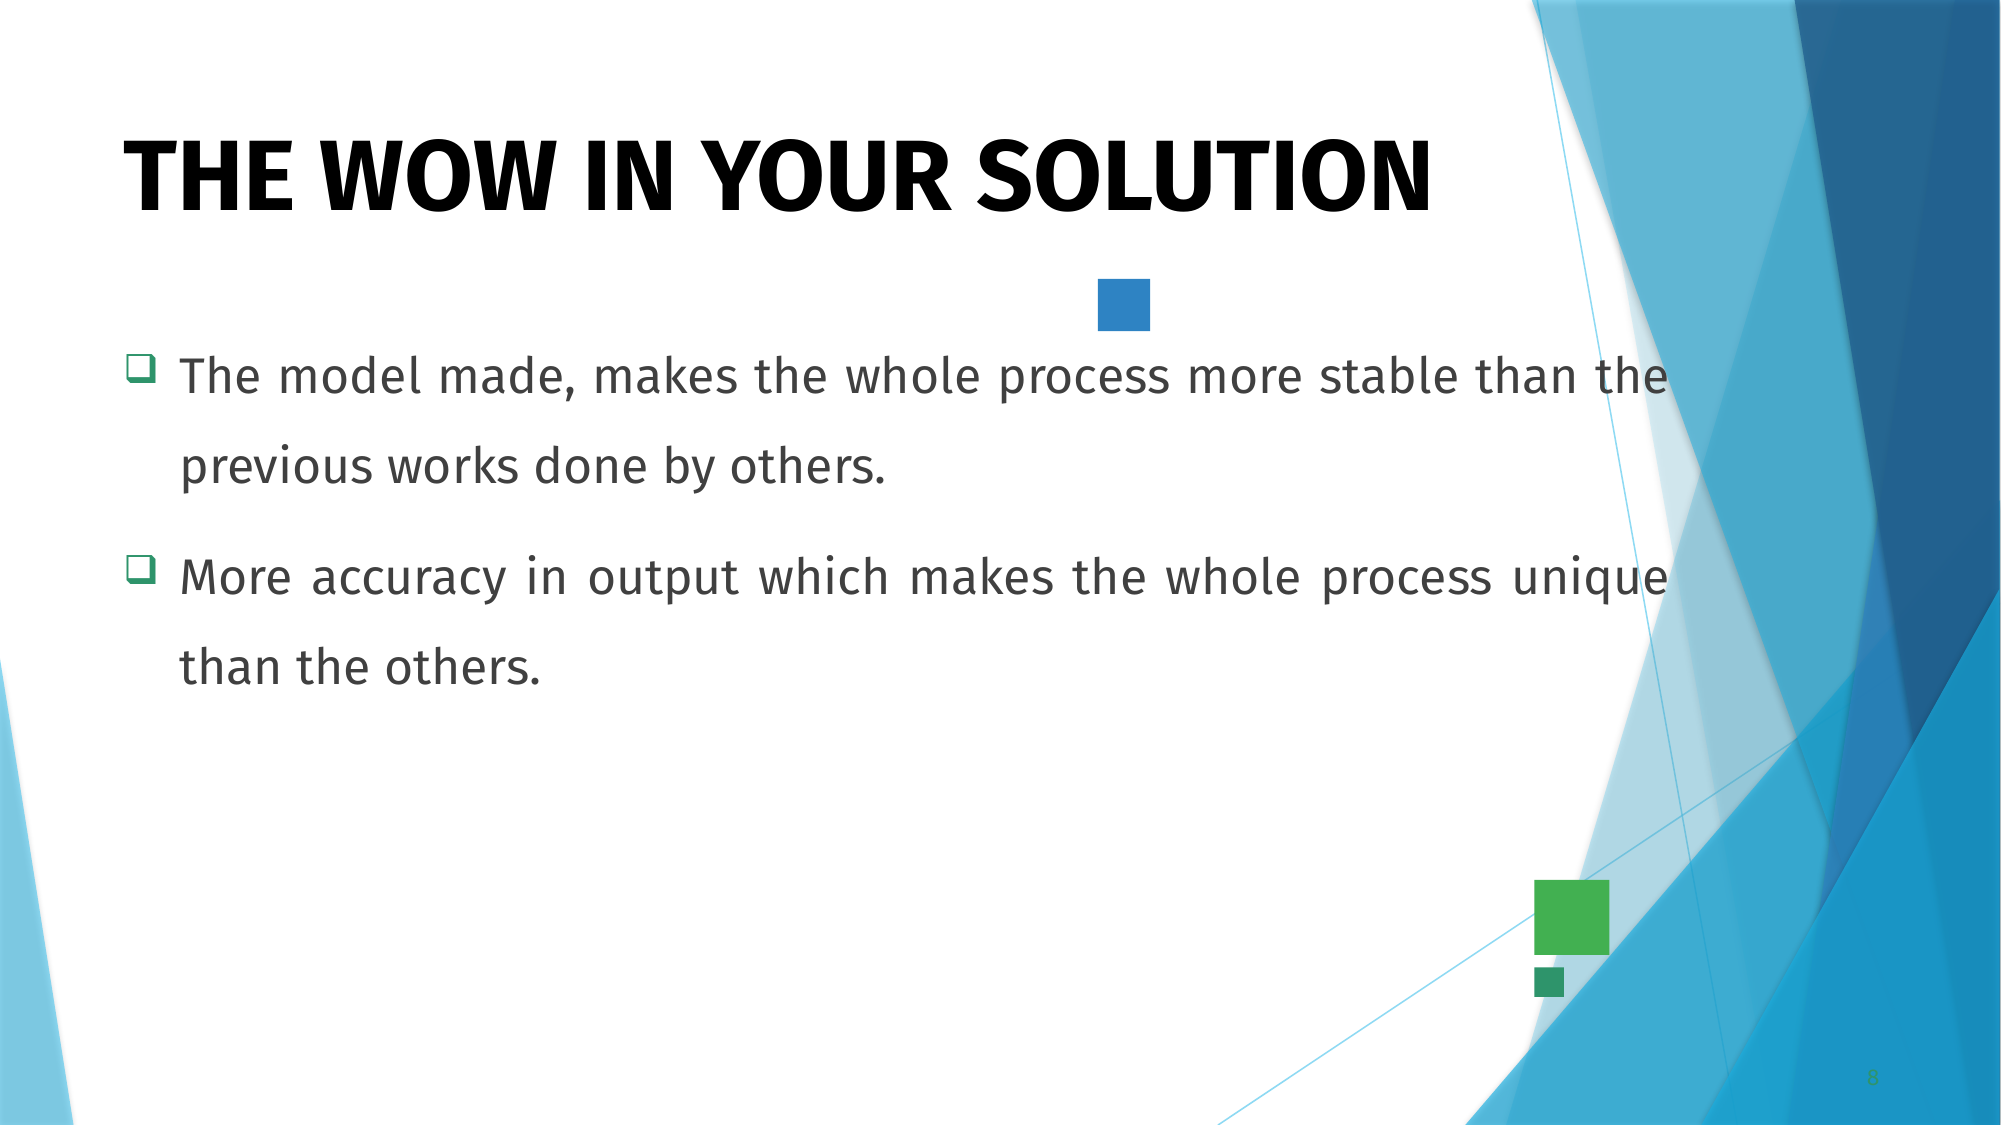

# THE WOW IN YOUR SOLUTION
The model made, makes the whole process more stable than the previous works done by others.
More accuracy in output which makes the whole process unique than the others.